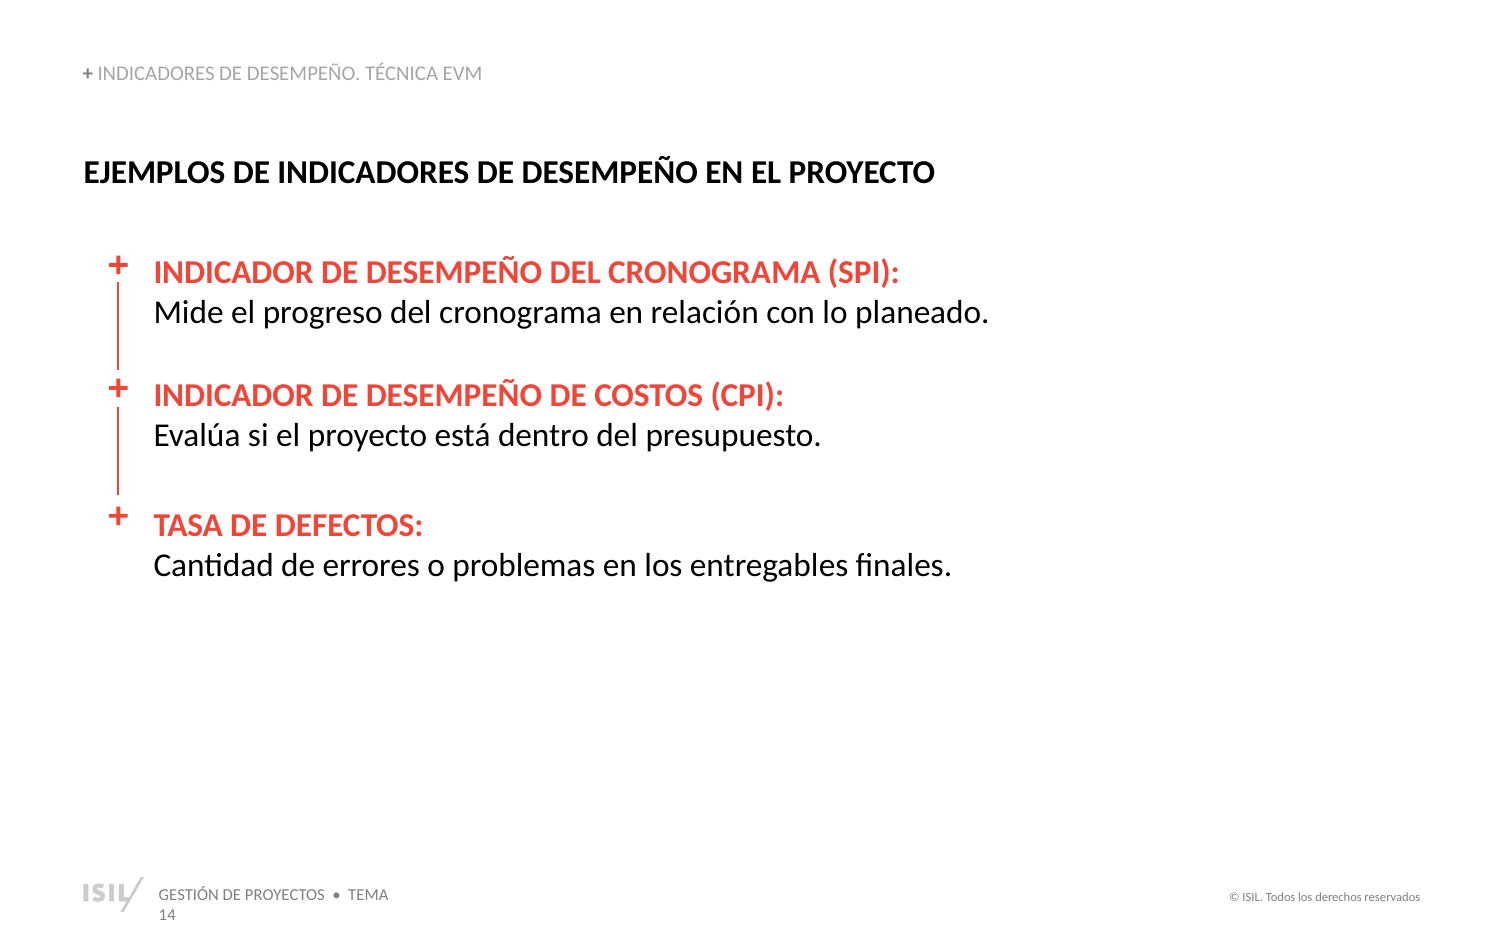

+ INDICADORES DE DESEMPEÑO. TÉCNICA EVM
EJEMPLOS DE INDICADORES DE DESEMPEÑO EN EL PROYECTO
INDICADOR DE DESEMPEÑO DEL CRONOGRAMA (SPI):
Mide el progreso del cronograma en relación con lo planeado.

INDICADOR DE DESEMPEÑO DE COSTOS (CPI):
Evalúa si el proyecto está dentro del presupuesto.

TASA DE DEFECTOS:
Cantidad de errores o problemas en los entregables finales.